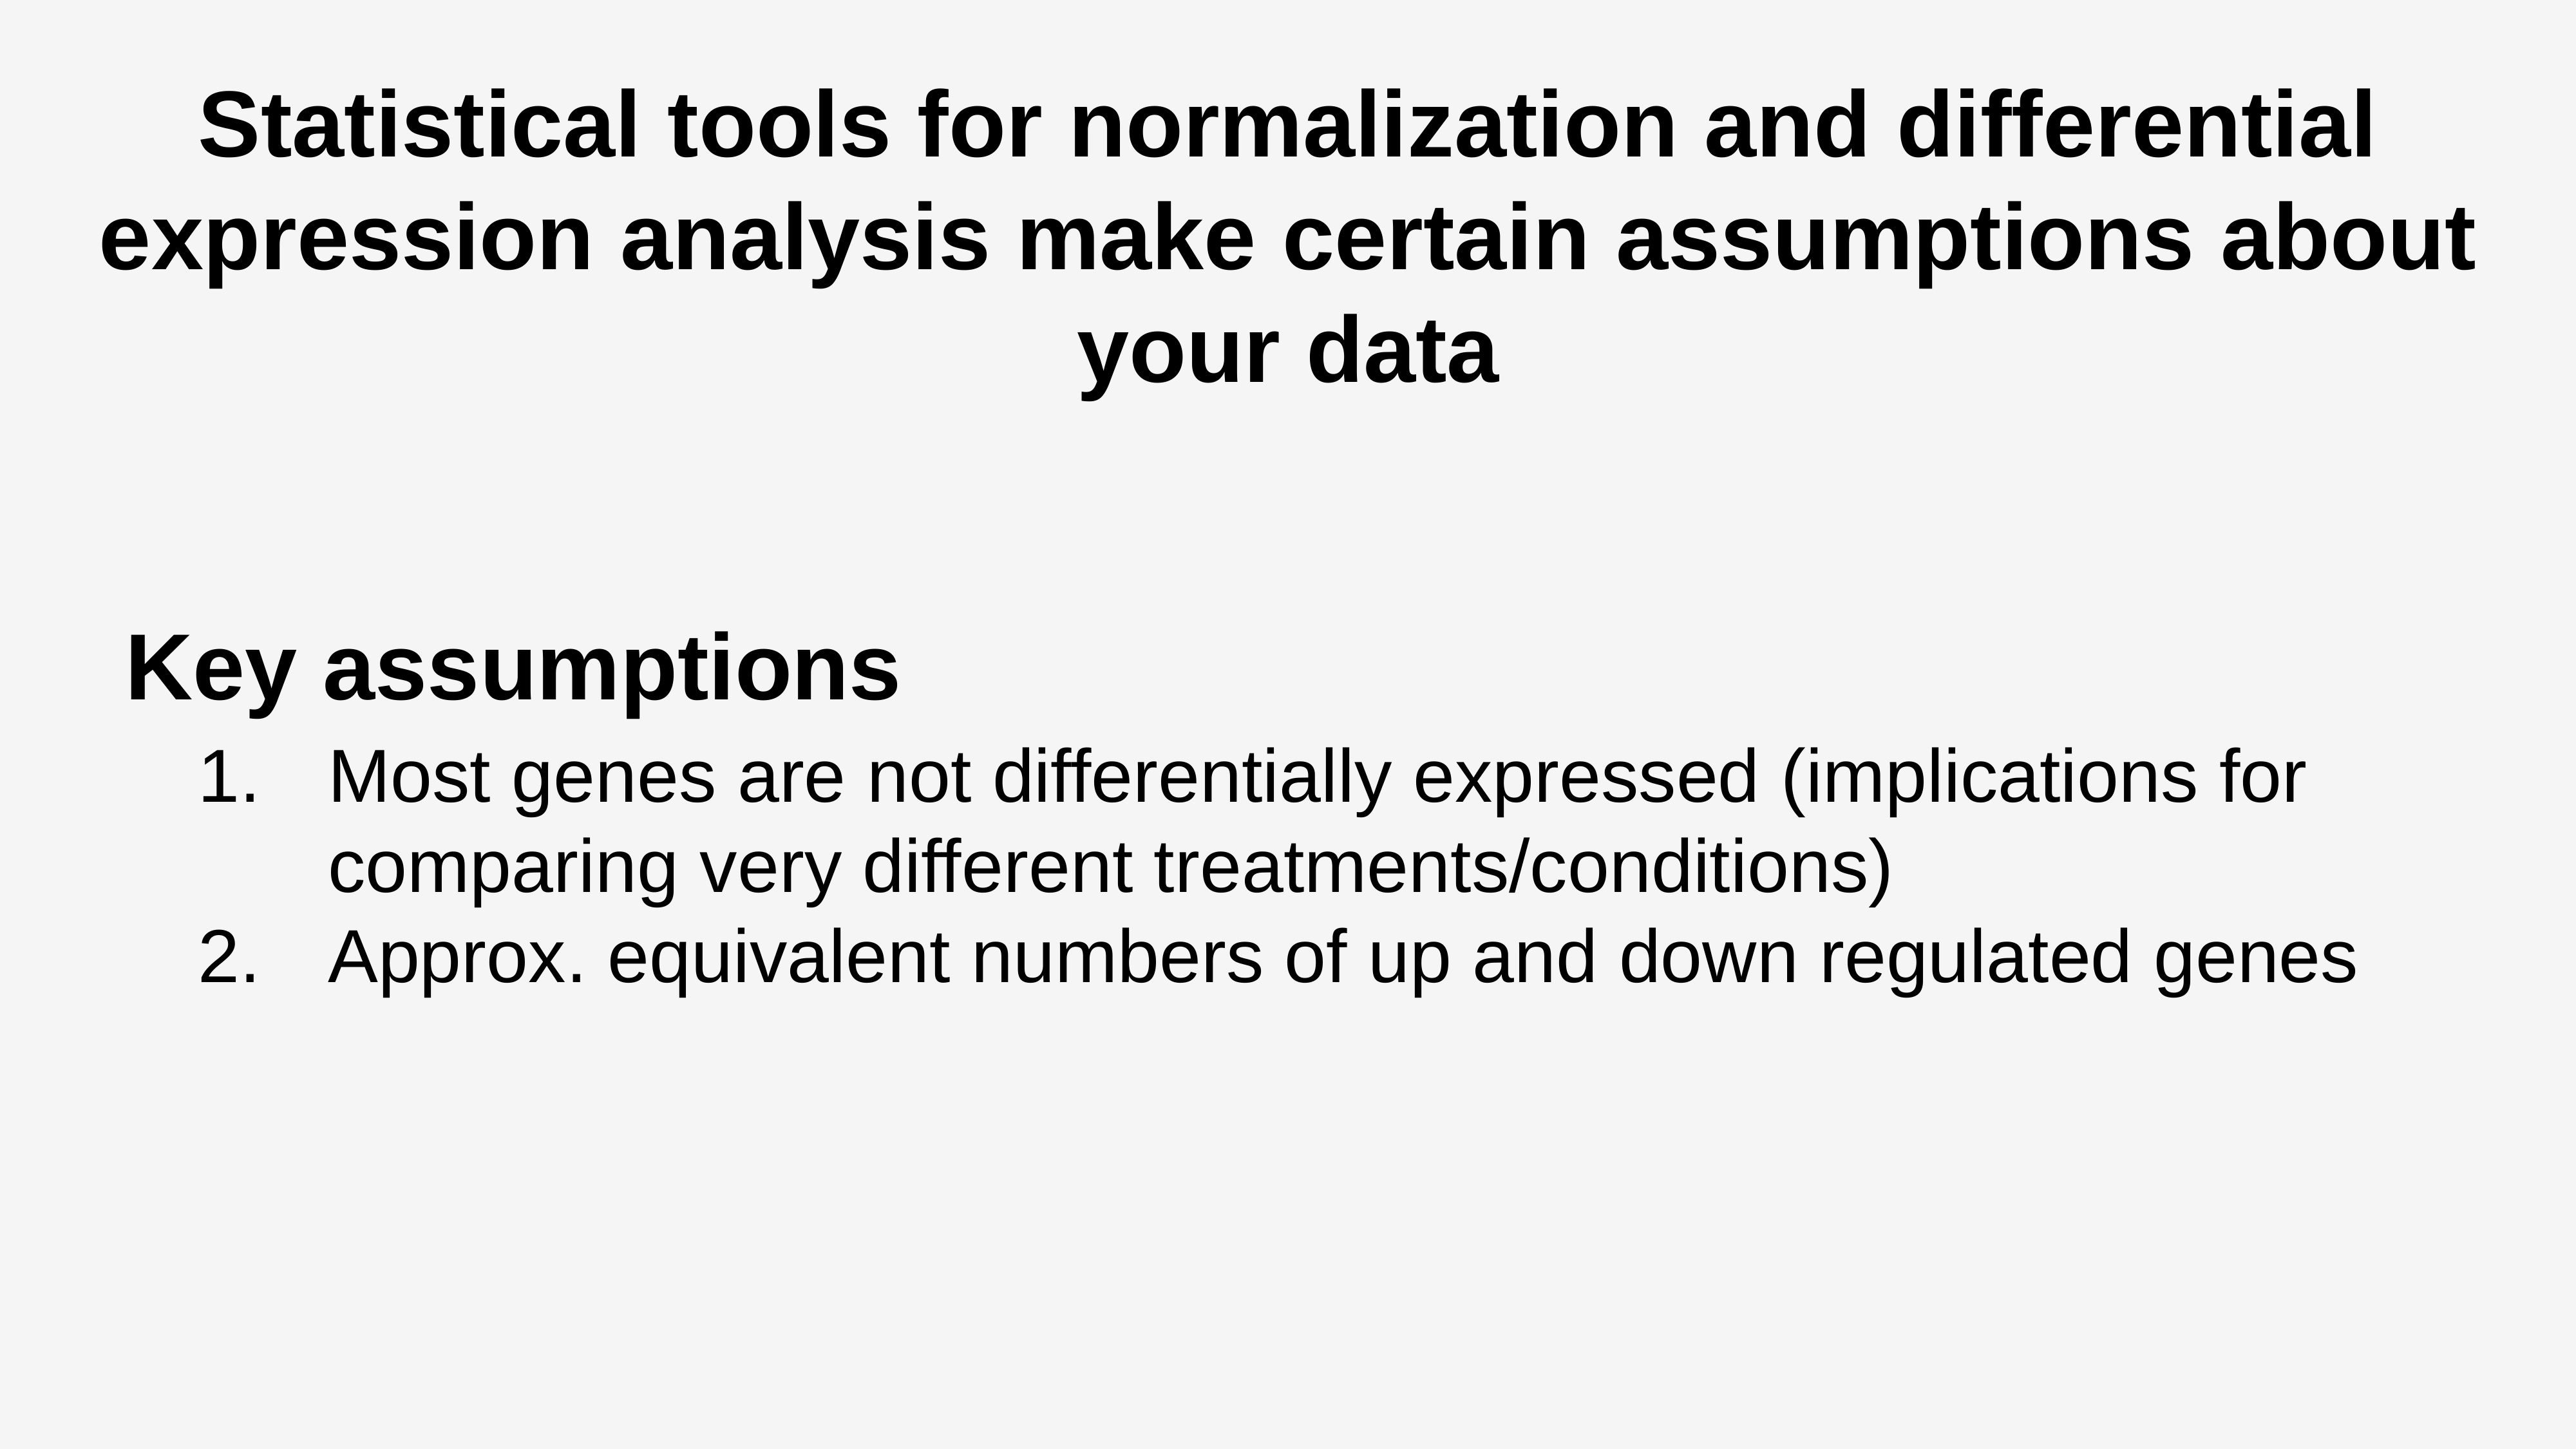

Statistical tools for normalization and differential expression analysis make certain assumptions about your data
Key assumptions
Most genes are not differentially expressed (implications for comparing very different treatments/conditions)
Approx. equivalent numbers of up and down regulated genes